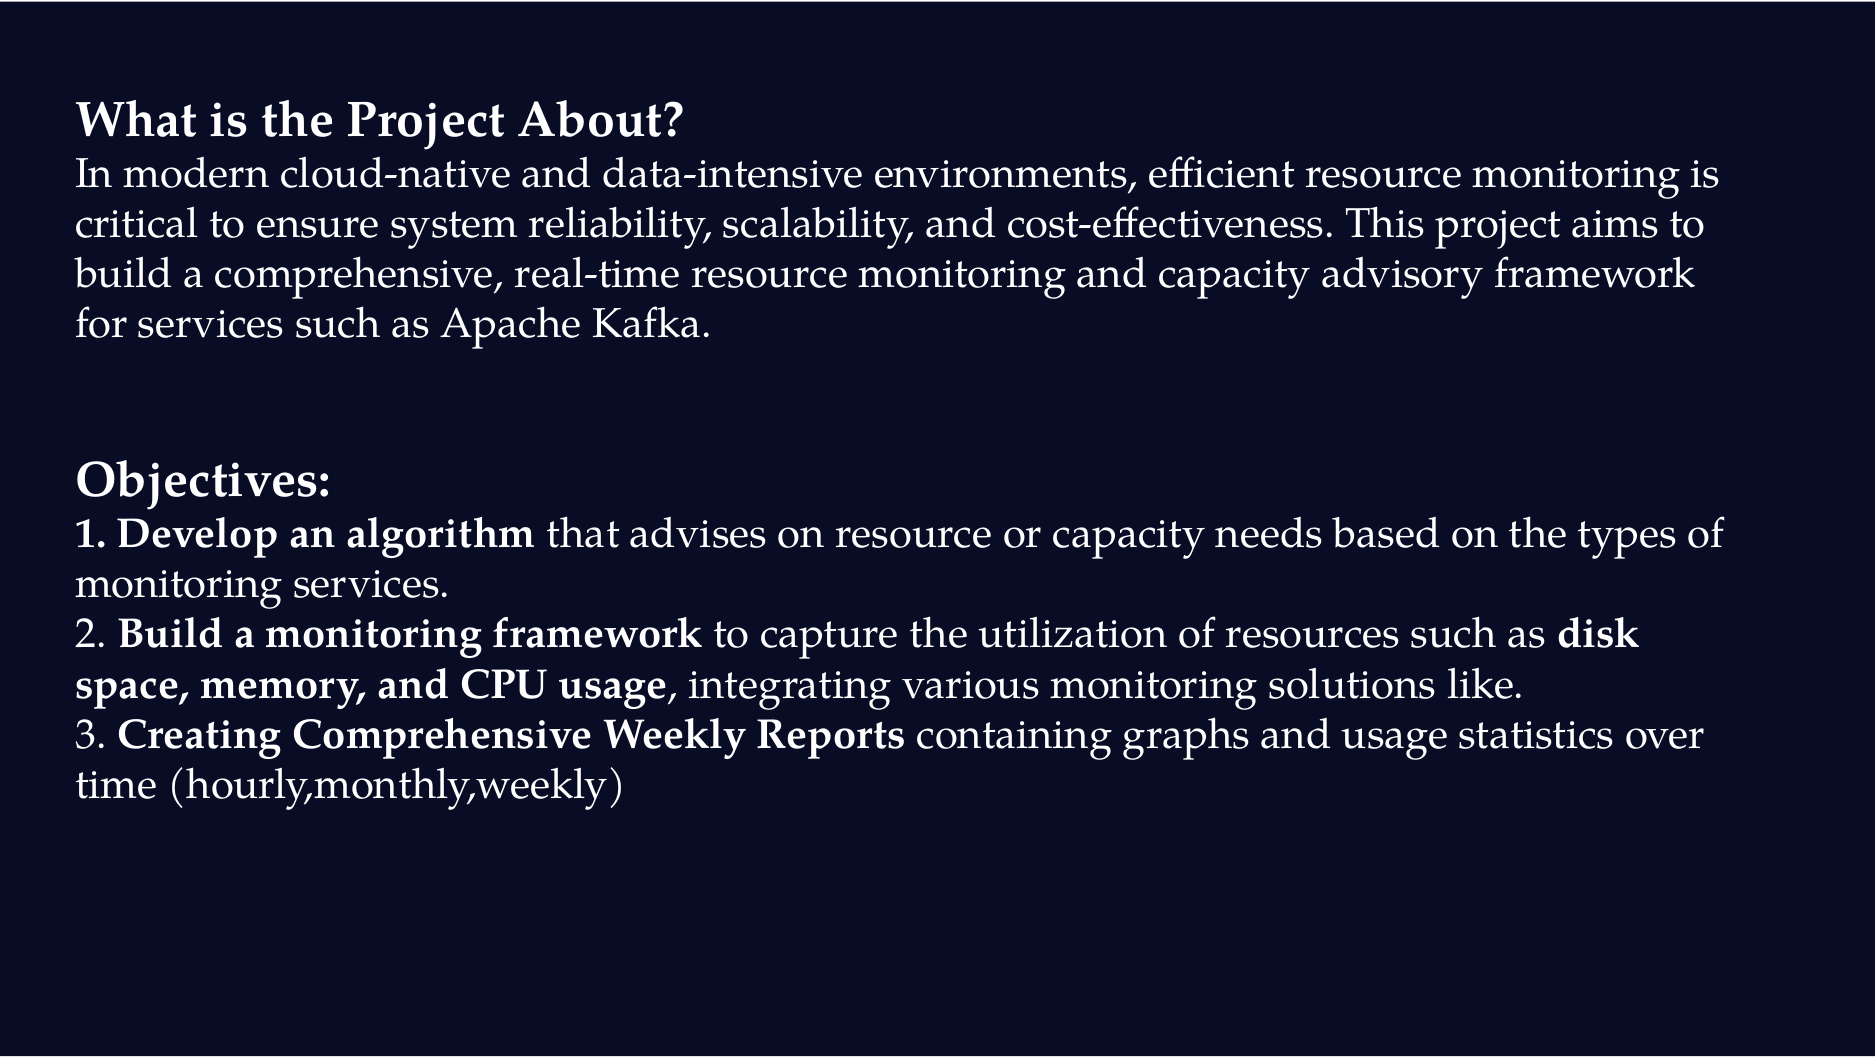

# What is the Project About? In modern cloud-native and data-intensive environments, efficient resource monitoring is critical to ensure system reliability, scalability, and cost-effectiveness. This project aims to build a comprehensive, real-time resource monitoring and capacity advisory framework for services such as Apache Kafka. Objectives: 1. Develop an algorithm that advises on resource or capacity needs based on the types of monitoring services. 2. Build a monitoring framework to capture the utilization of resources such as disk space, memory, and CPU usage, integrating various monitoring solutions like. 3. Creating Comprehensive Weekly Reports containing graphs and usage statistics over time (hourly,monthly,weekly)